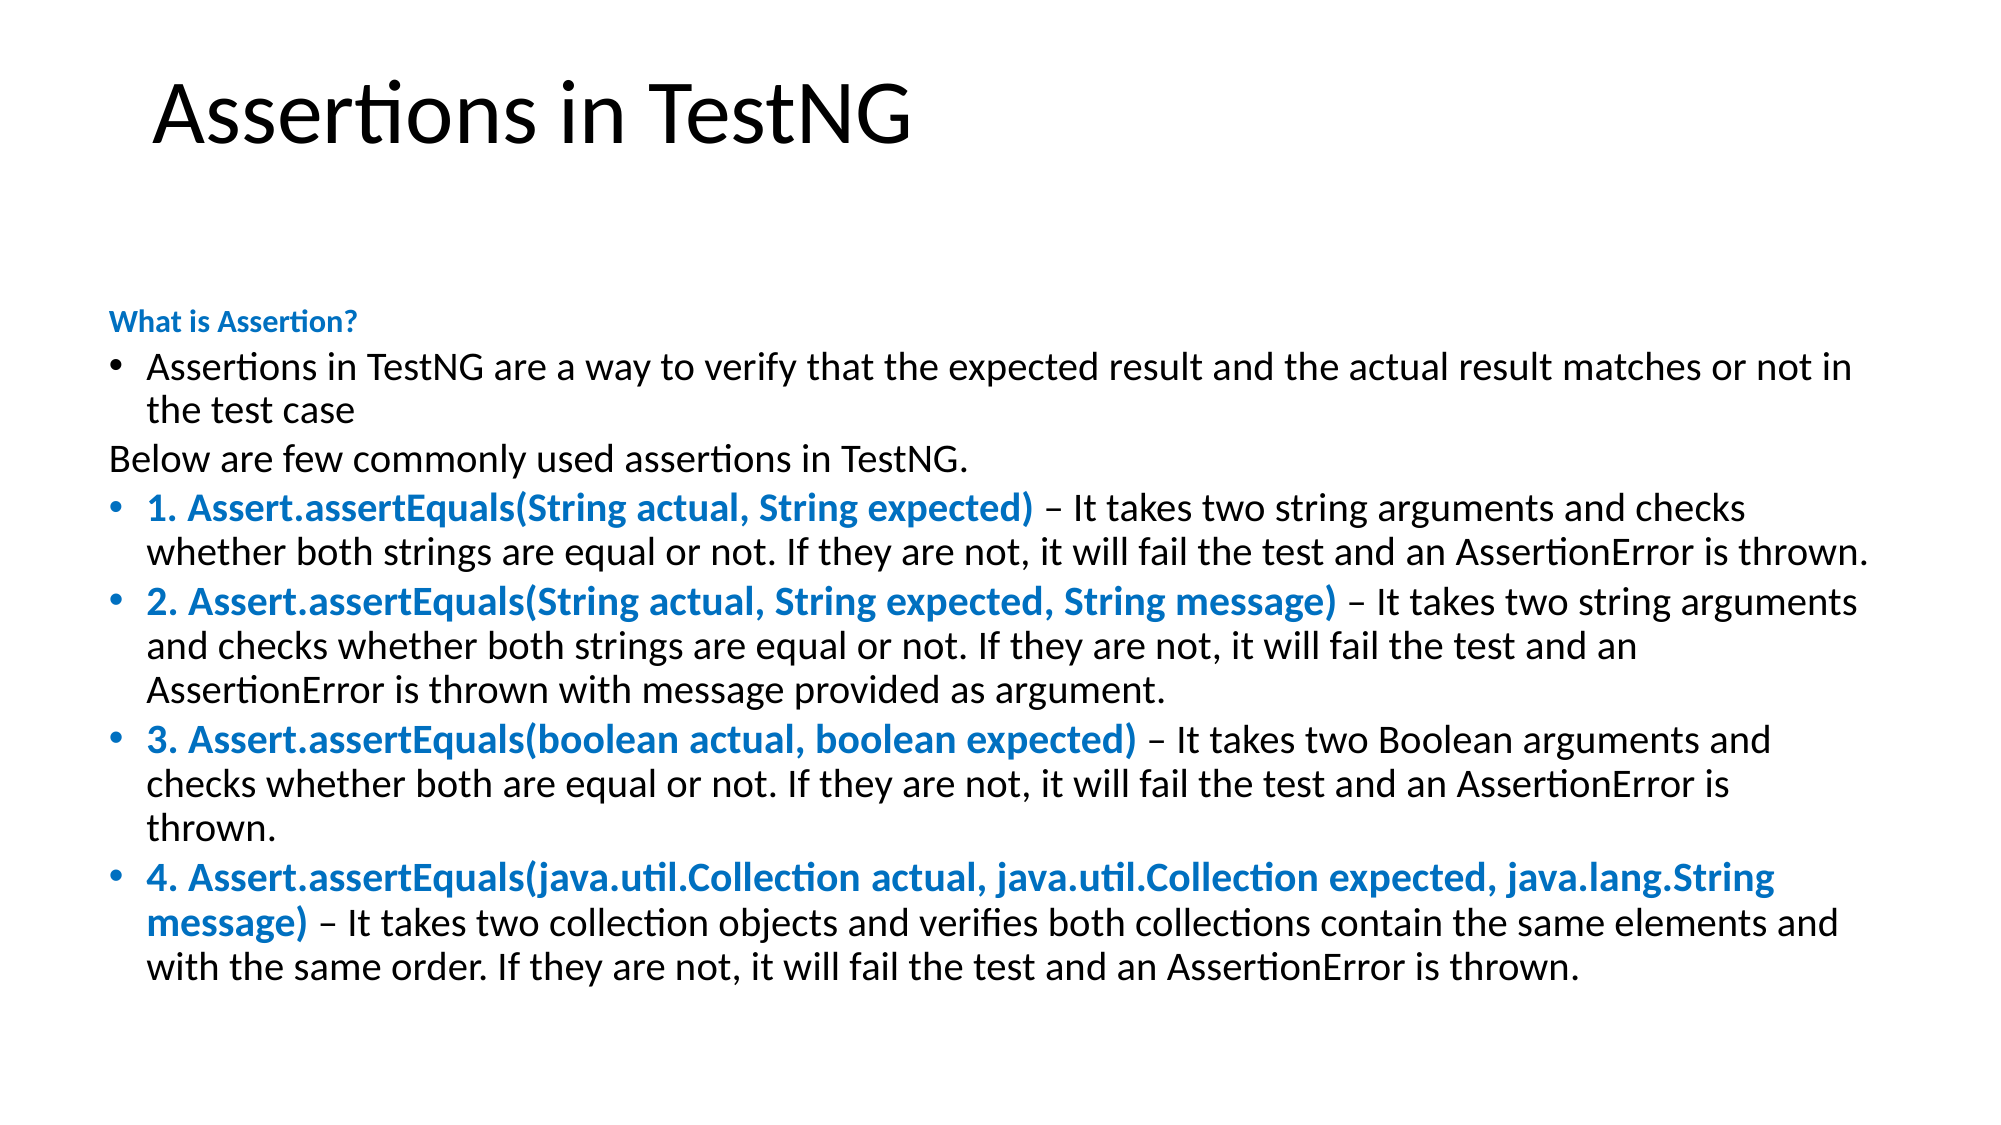

# Assertions in TestNG
What is Assertion?
Assertions in TestNG are a way to verify that the expected result and the actual result matches or not in the test case
Below are few commonly used assertions in TestNG.
1. Assert.assertEquals(String actual, String expected) – It takes two string arguments and checks whether both strings are equal or not. If they are not, it will fail the test and an AssertionError is thrown.
2. Assert.assertEquals(String actual, String expected, String message) – It takes two string arguments and checks whether both strings are equal or not. If they are not, it will fail the test and an AssertionError is thrown with message provided as argument.
3. Assert.assertEquals(boolean actual, boolean expected) – It takes two Boolean arguments and checks whether both are equal or not. If they are not, it will fail the test and an AssertionError is thrown.
4. Assert.assertEquals(java.util.Collection actual, java.util.Collection expected, java.lang.String message) – It takes two collection objects and verifies both collections contain the same elements and with the same order. If they are not, it will fail the test and an AssertionError is thrown.